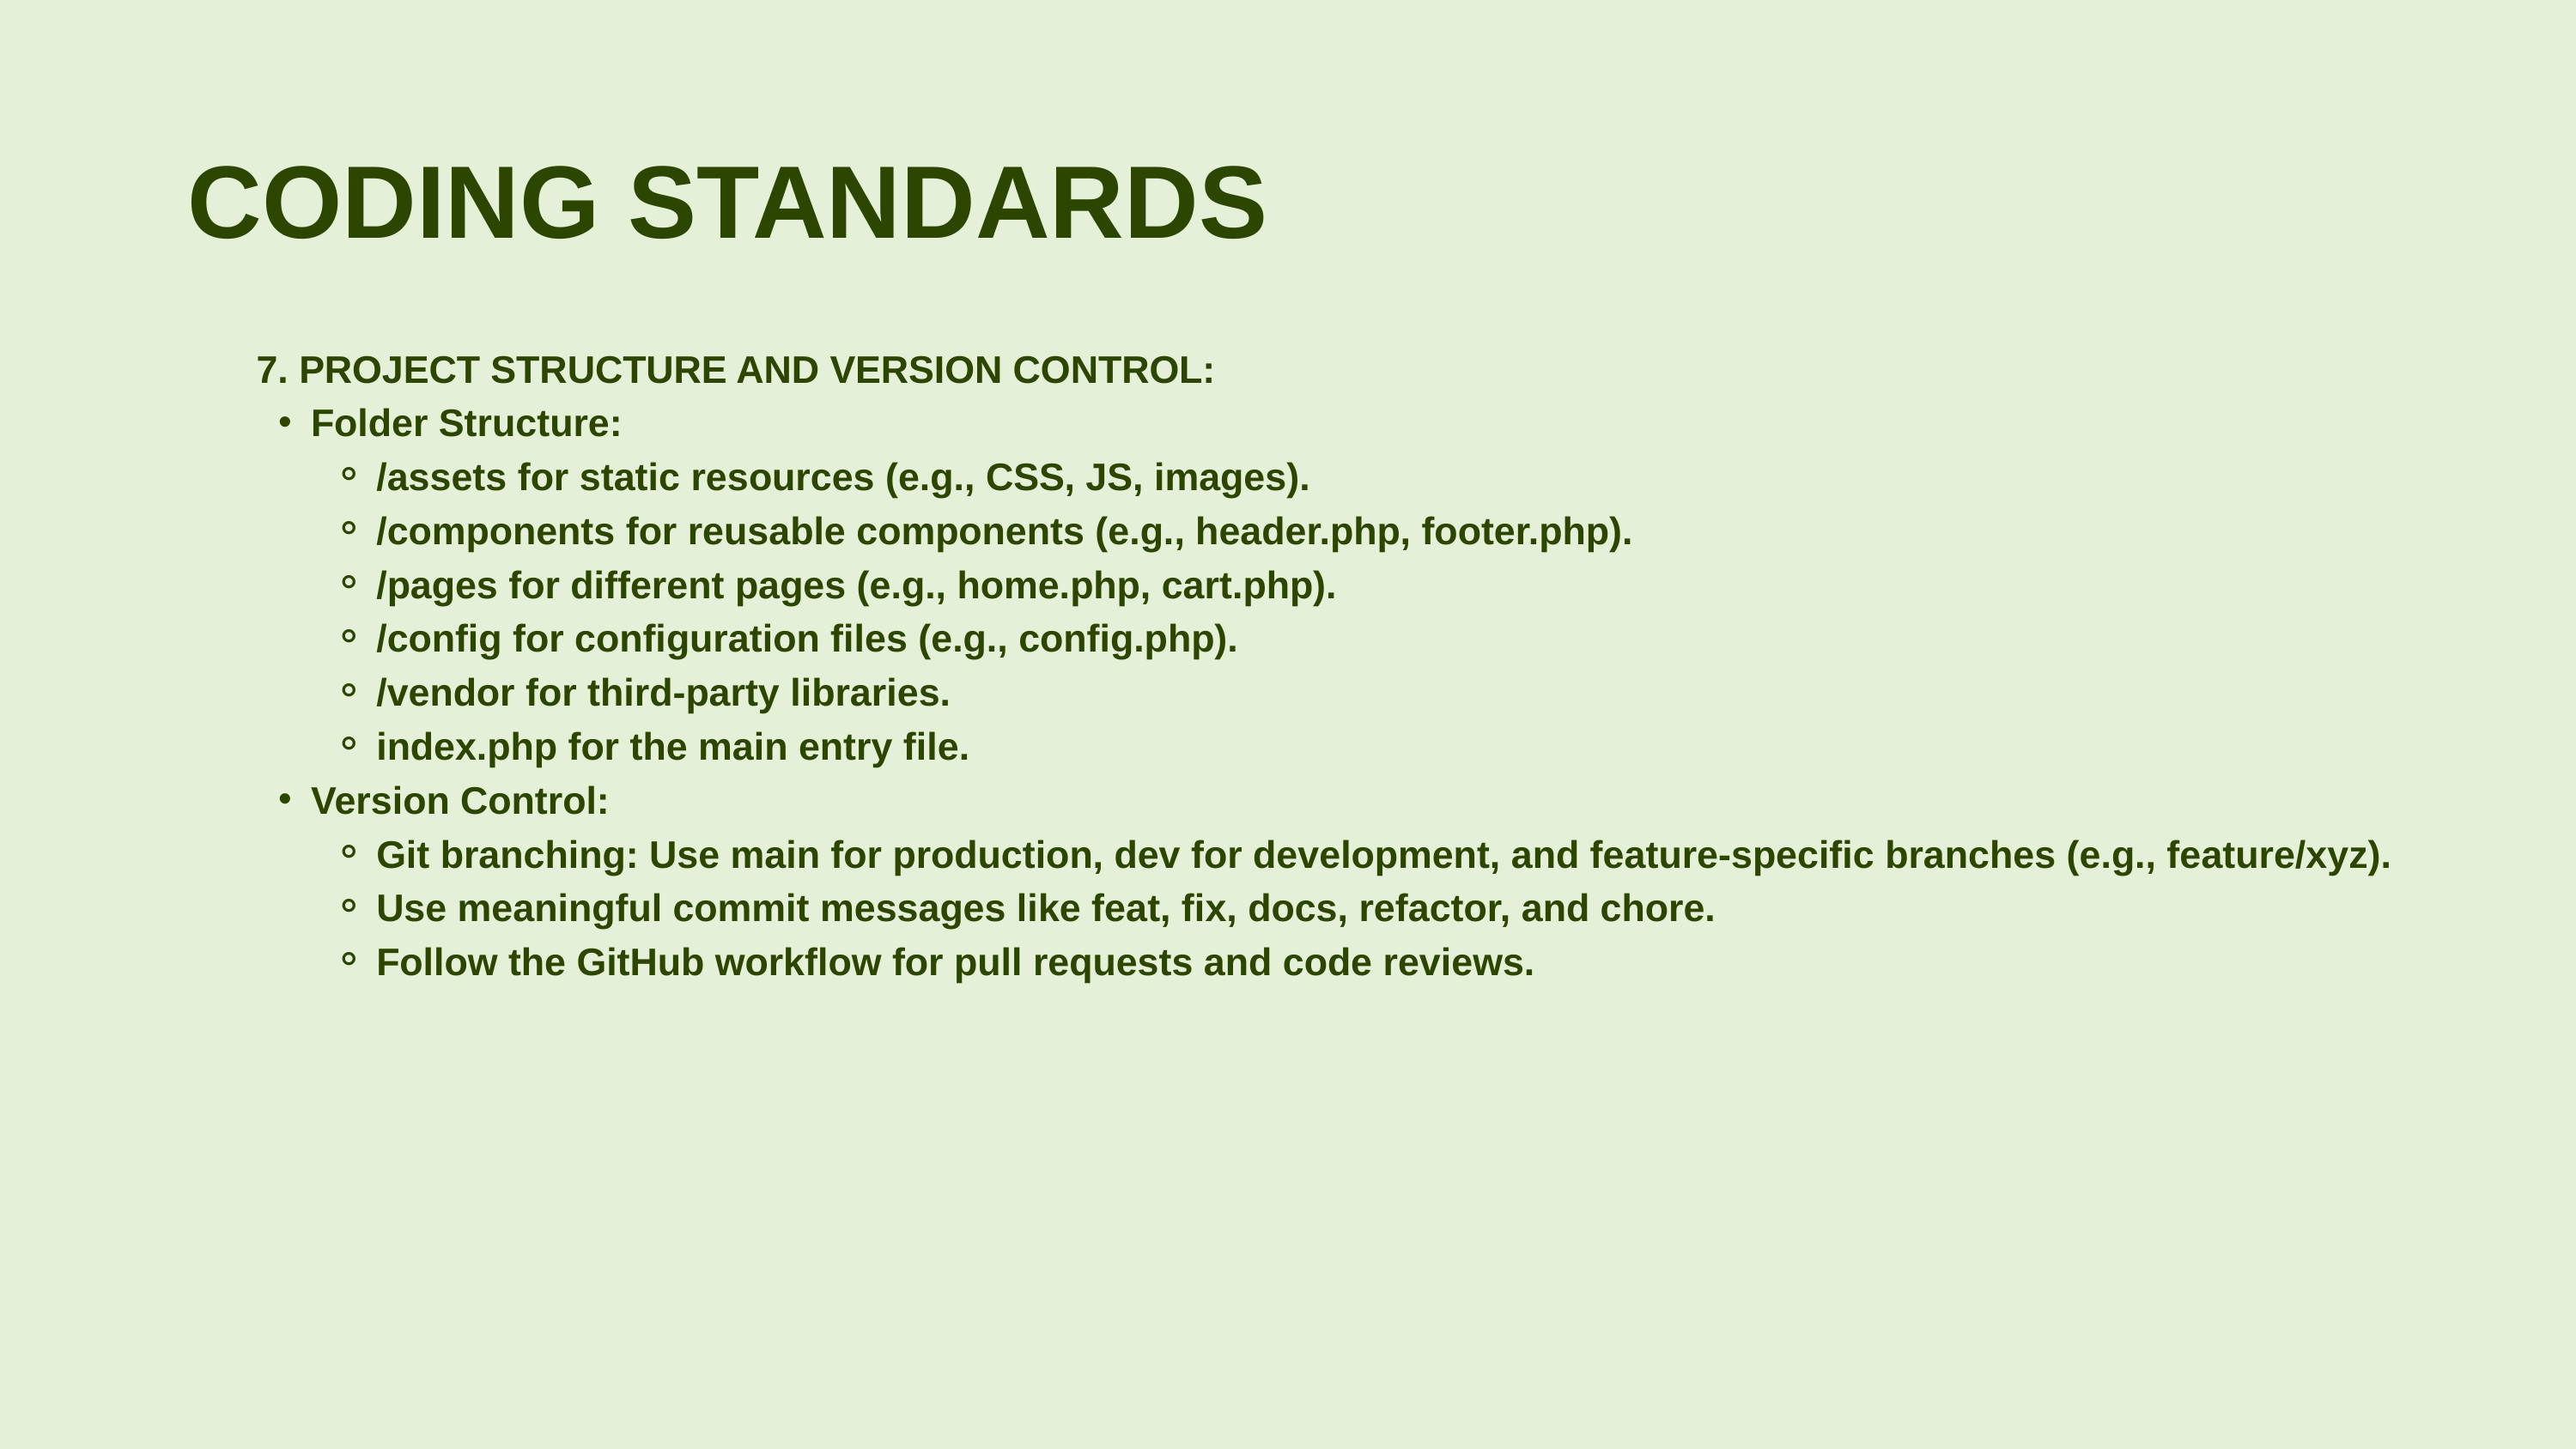

CODING STANDARDS
 7. PROJECT STRUCTURE AND VERSION CONTROL:
Folder Structure:
/assets for static resources (e.g., CSS, JS, images).
/components for reusable components (e.g., header.php, footer.php).
/pages for different pages (e.g., home.php, cart.php).
/config for configuration files (e.g., config.php).
/vendor for third-party libraries.
index.php for the main entry file.
Version Control:
Git branching: Use main for production, dev for development, and feature-specific branches (e.g., feature/xyz).
Use meaningful commit messages like feat, fix, docs, refactor, and chore.
Follow the GitHub workflow for pull requests and code reviews.